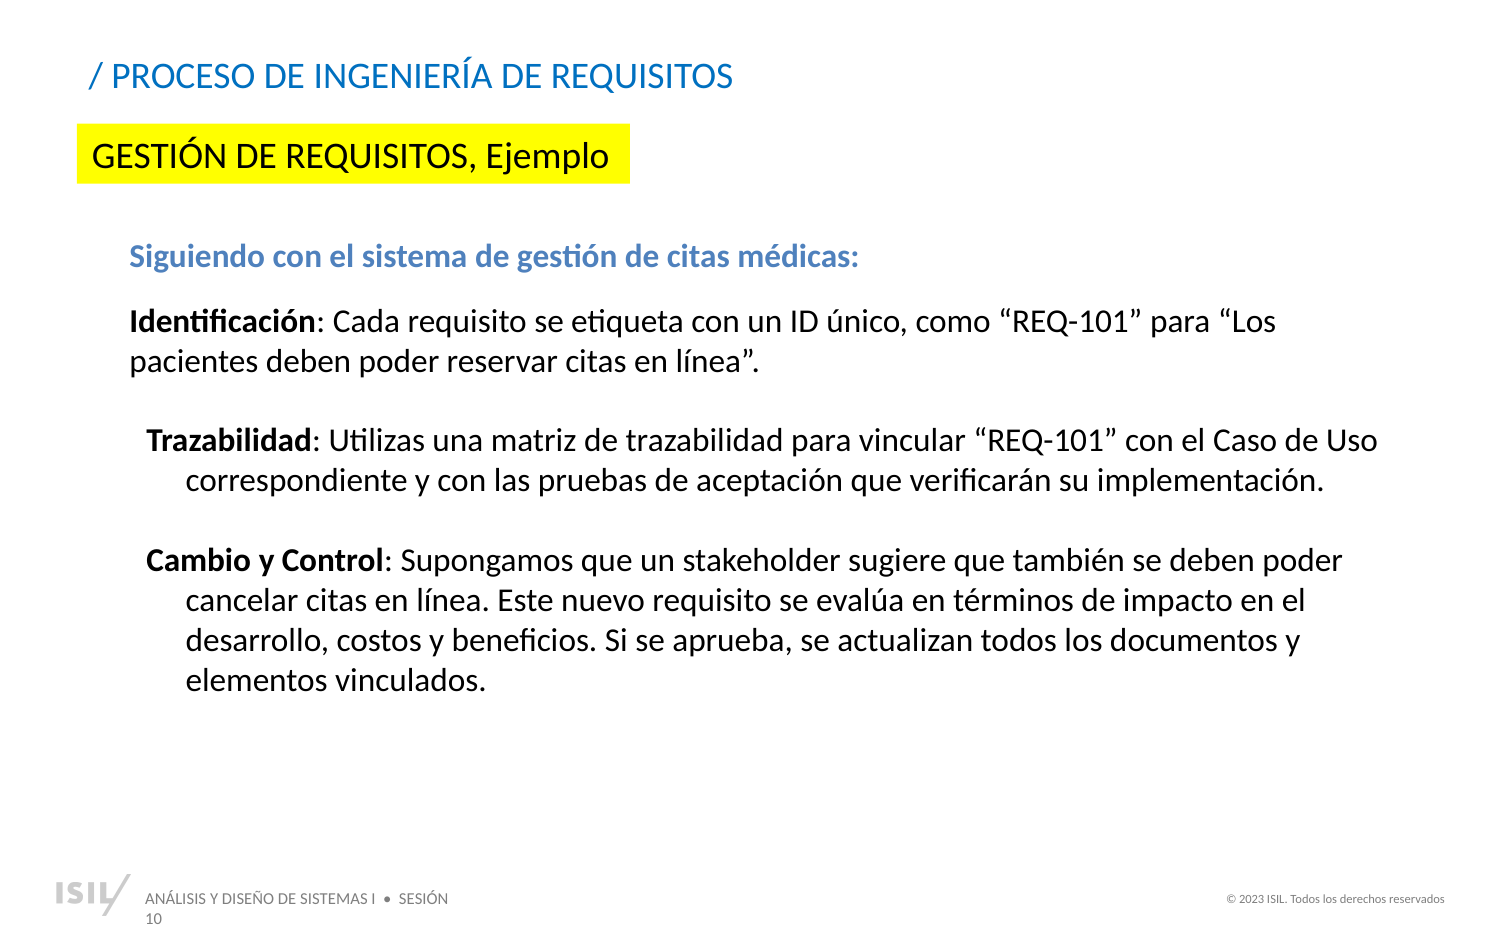

/ PROCESO DE INGENIERÍA DE REQUISITOS
GESTIÓN DE REQUISITOS, Ejemplo
Siguiendo con el sistema de gestión de citas médicas:
Identificación: Cada requisito se etiqueta con un ID único, como “REQ-101” para “Los pacientes deben poder reservar citas en línea”.

Trazabilidad: Utilizas una matriz de trazabilidad para vincular “REQ-101” con el Caso de Uso correspondiente y con las pruebas de aceptación que verificarán su implementación.

Cambio y Control: Supongamos que un stakeholder sugiere que también se deben poder cancelar citas en línea. Este nuevo requisito se evalúa en términos de impacto en el desarrollo, costos y beneficios. Si se aprueba, se actualizan todos los documentos y elementos vinculados.